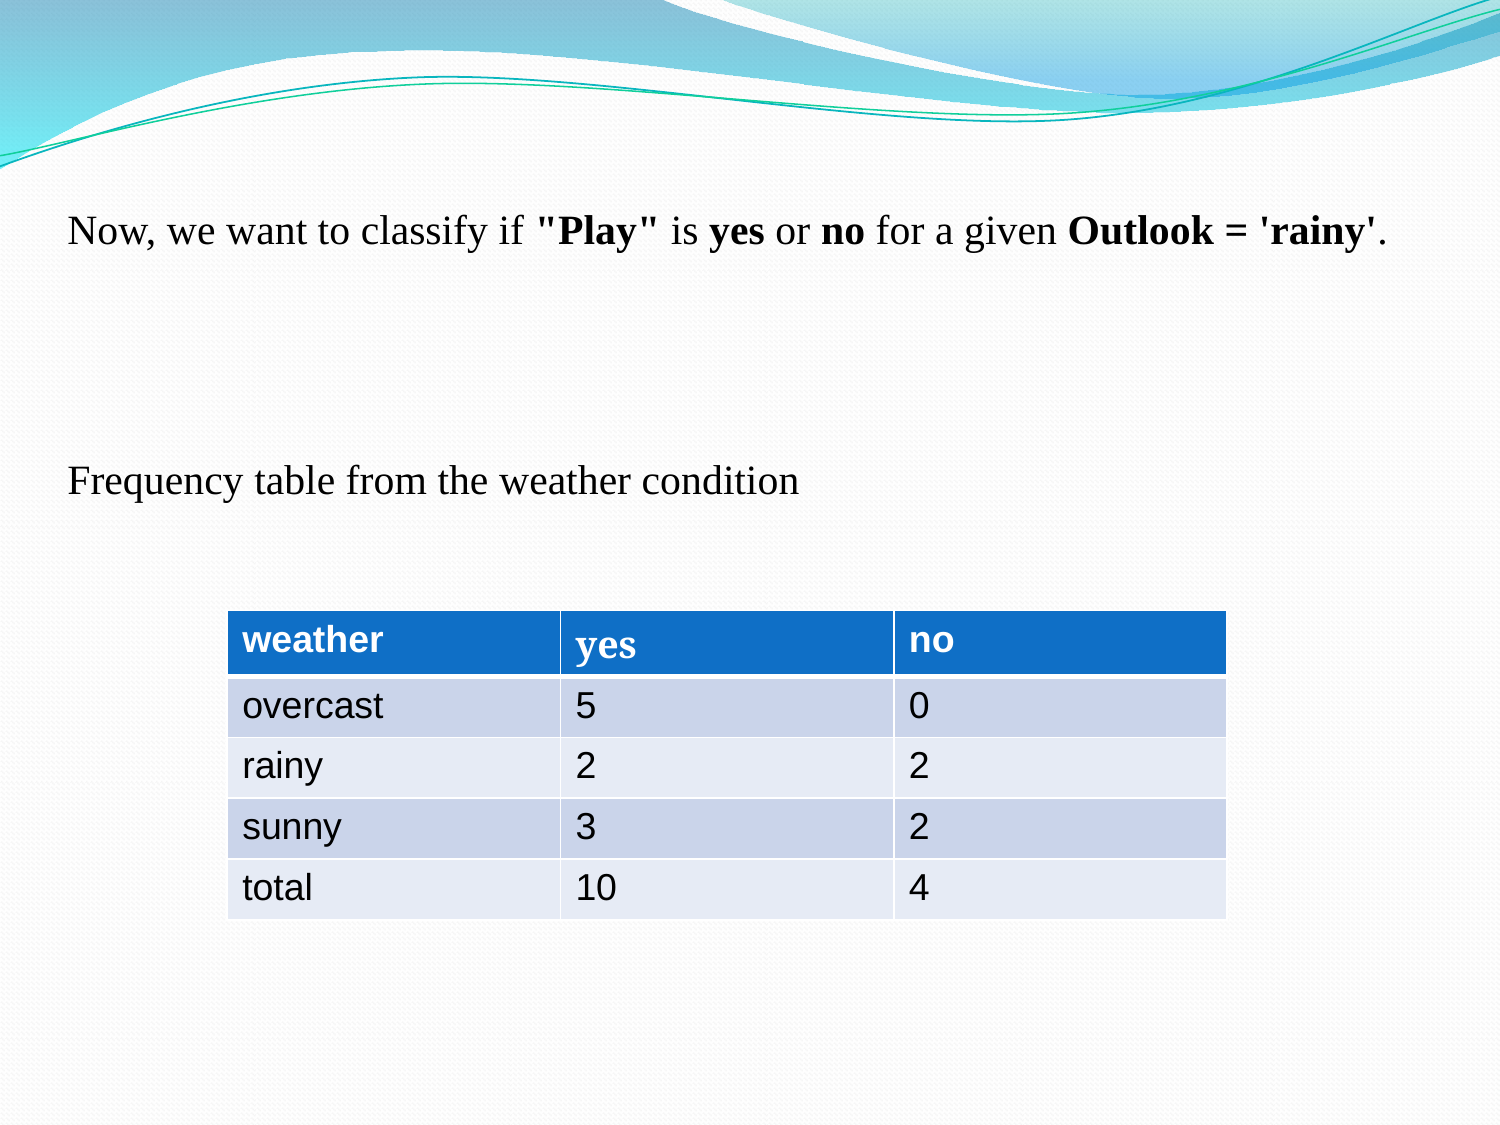

Now, we want to classify if "Play" is yes or no for a given Outlook = 'rainy'.

Frequency table from the weather condition

| weather | yes | no |
| --- | --- | --- |
| overcast | 5 | 0 |
| rainy | 2 | 2 |
| sunny | 3 | 2 |
| total | 10 | 4 |